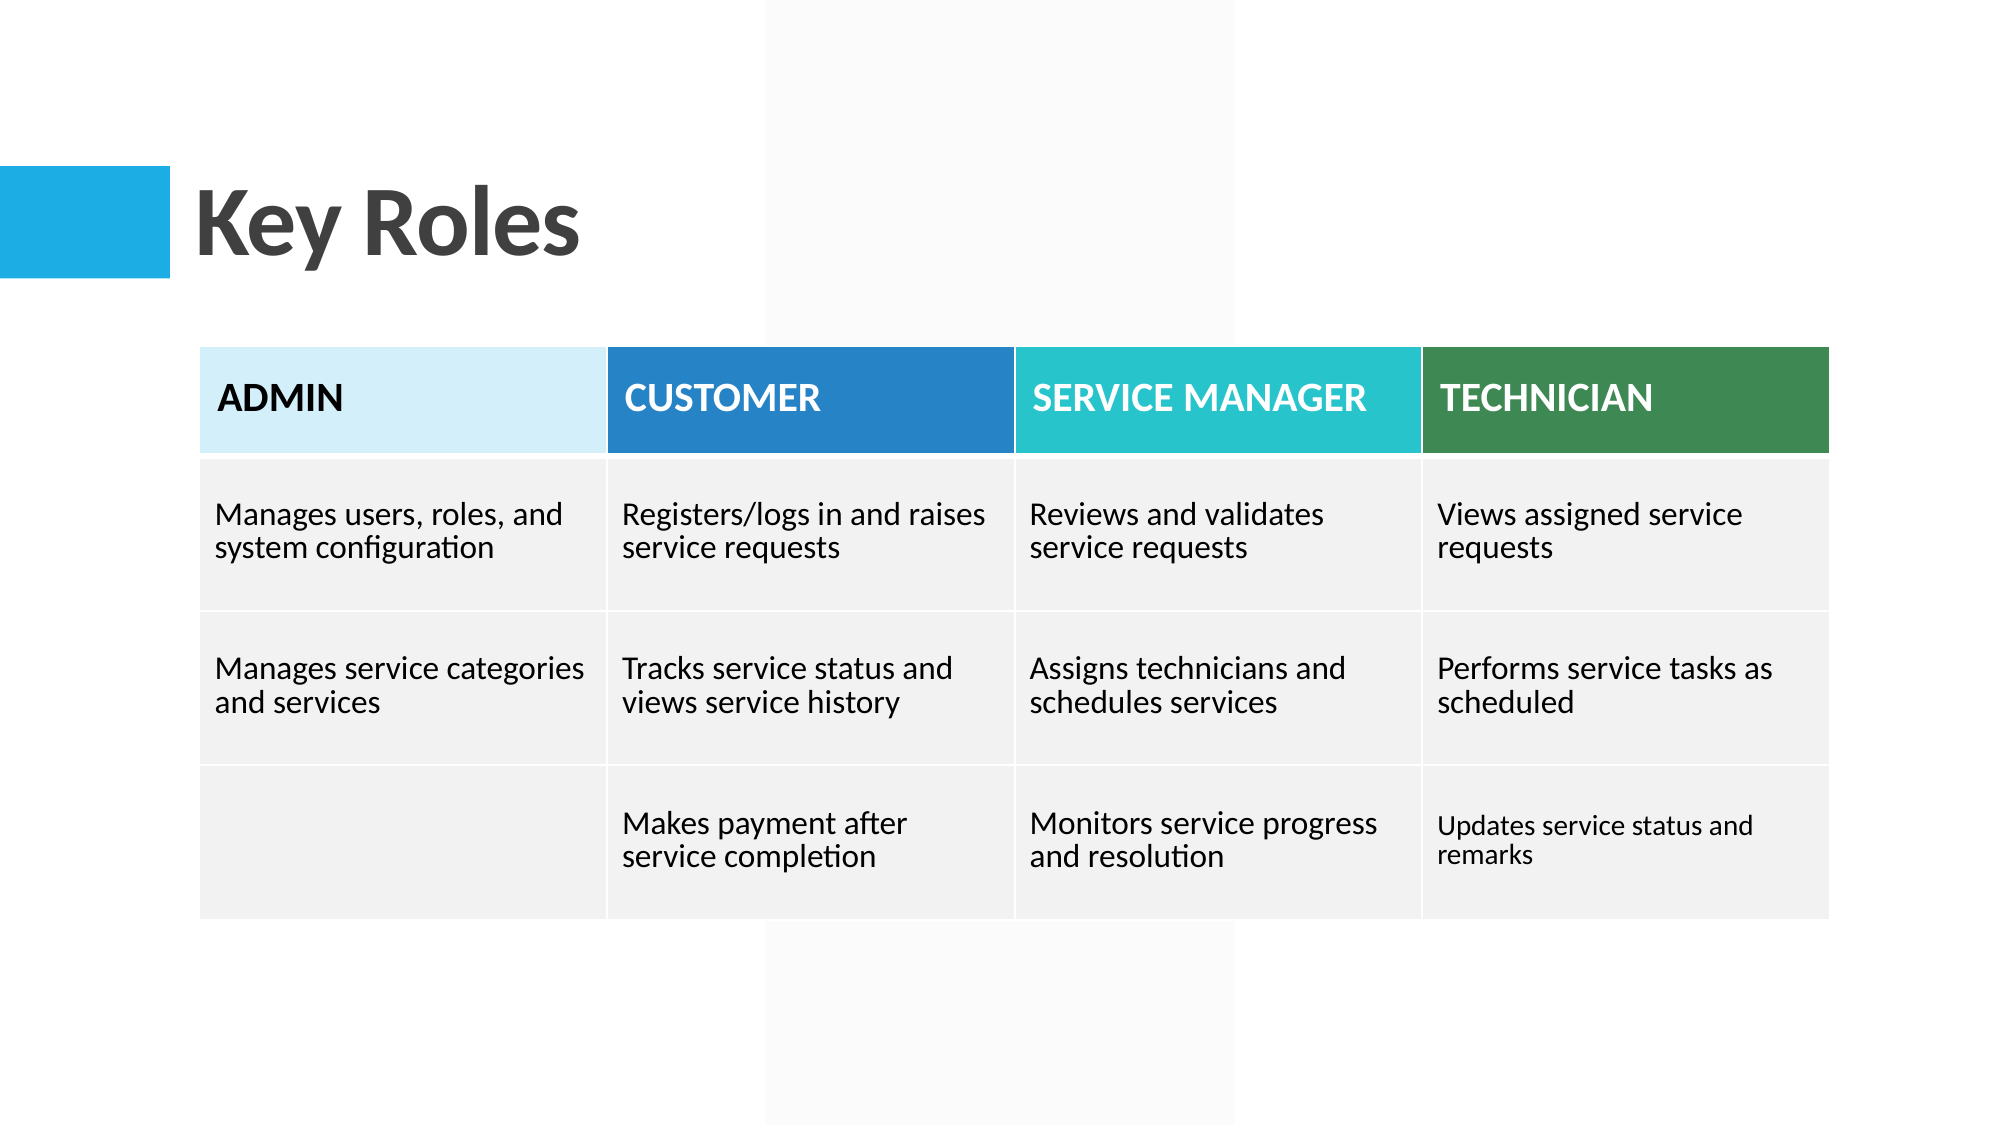

# Key Roles
| ADMIN | CUSTOMER | SERVICE MANAGER | TECHNICIAN |
| --- | --- | --- | --- |
| Manages users, roles, and system configuration | Registers/logs in and raises service requests | Reviews and validates service requests | Views assigned service requests |
| Manages service categories and services | Tracks service status and views service history | Assigns technicians and schedules services | Performs service tasks as scheduled |
|  | Makes payment after service completion | Monitors service progress and resolution | Updates service status and remarks |